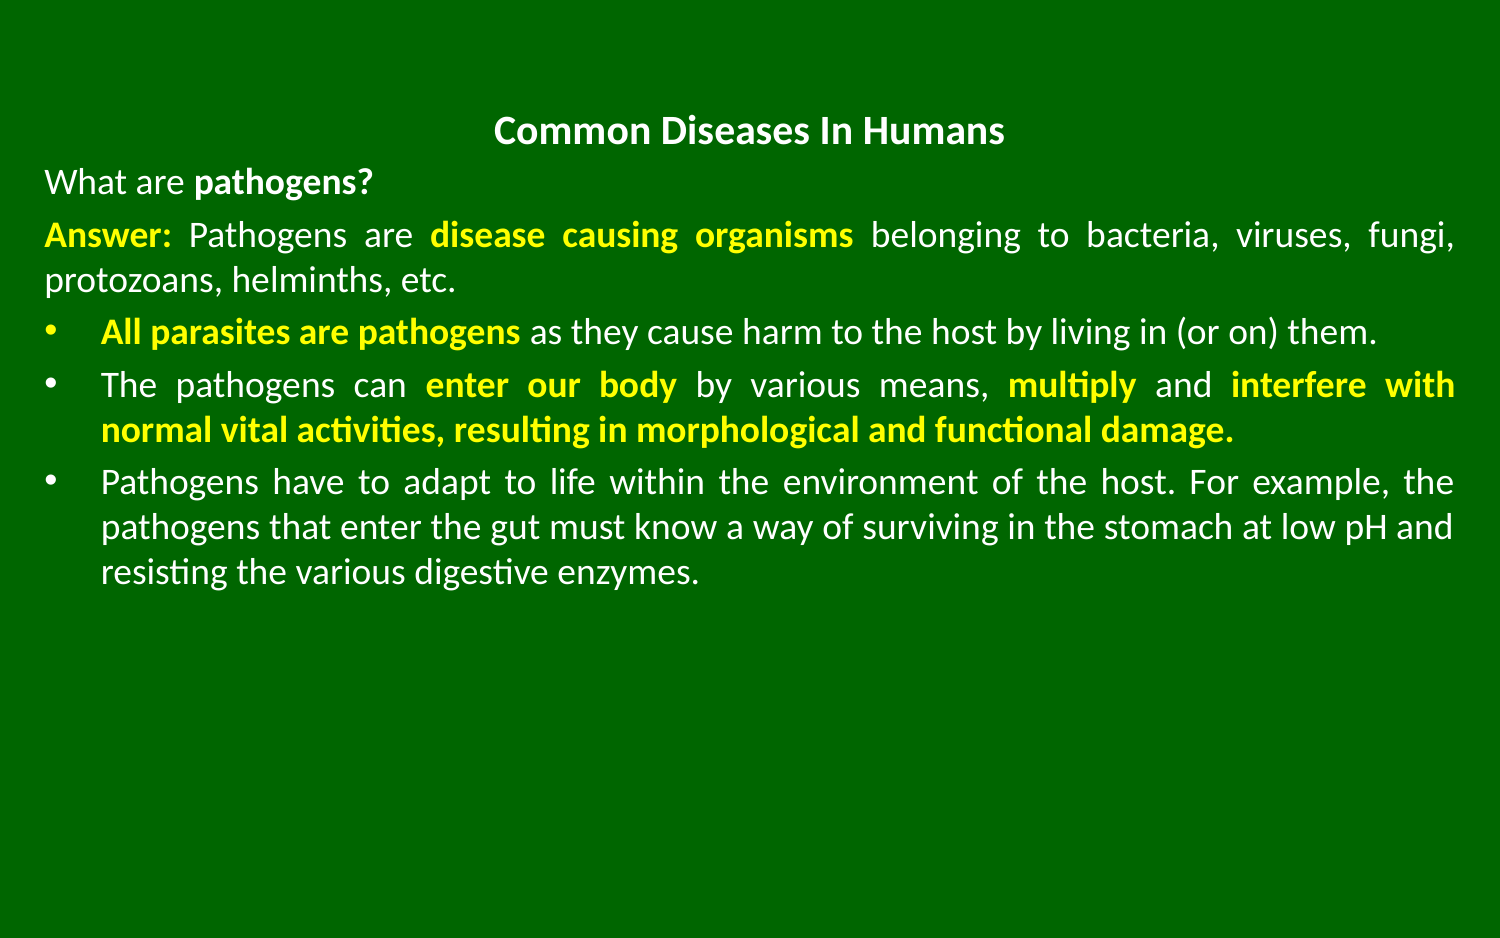

# Common Diseases In Humans
What are pathogens?
Answer: Pathogens are disease causing organisms belonging to bacteria, viruses, fungi, protozoans, helminths, etc.
All parasites are pathogens as they cause harm to the host by living in (or on) them.
The pathogens can enter our body by various means, multiply and interfere with normal vital activities, resulting in morphological and functional damage.
Pathogens have to adapt to life within the environment of the host. For example, the pathogens that enter the gut must know a way of surviving in the stomach at low pH and resisting the various digestive enzymes.